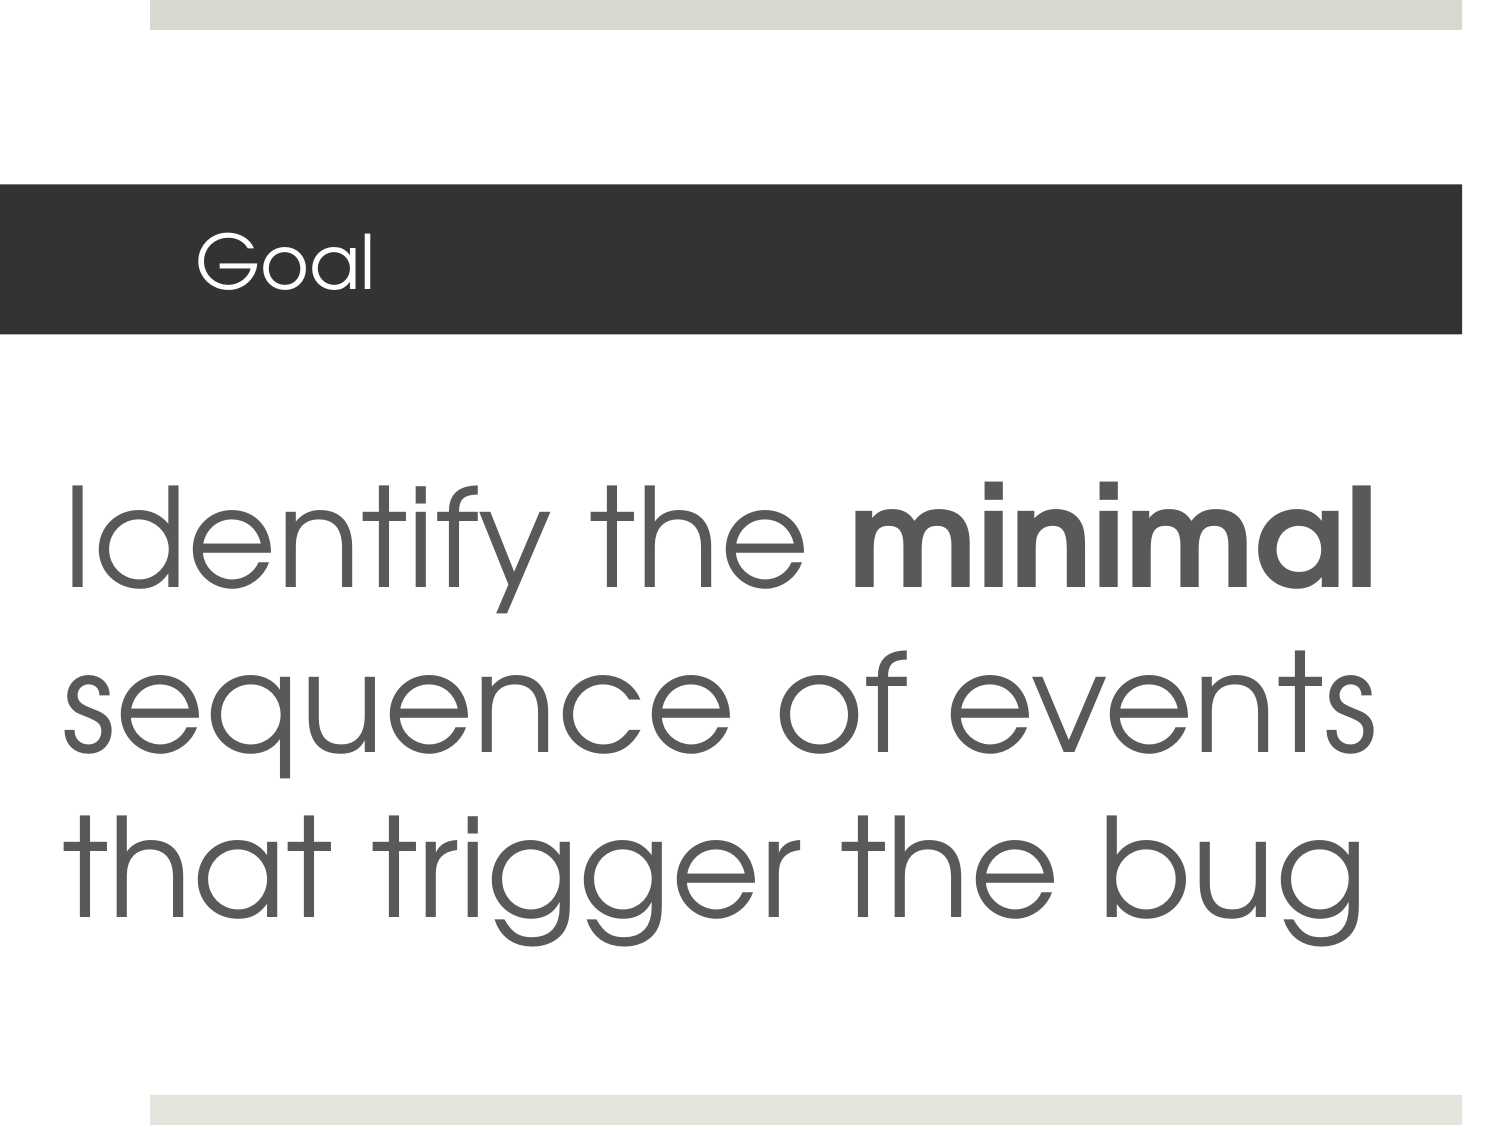

# Goal
Identify the minimal sequence of events that trigger the bug